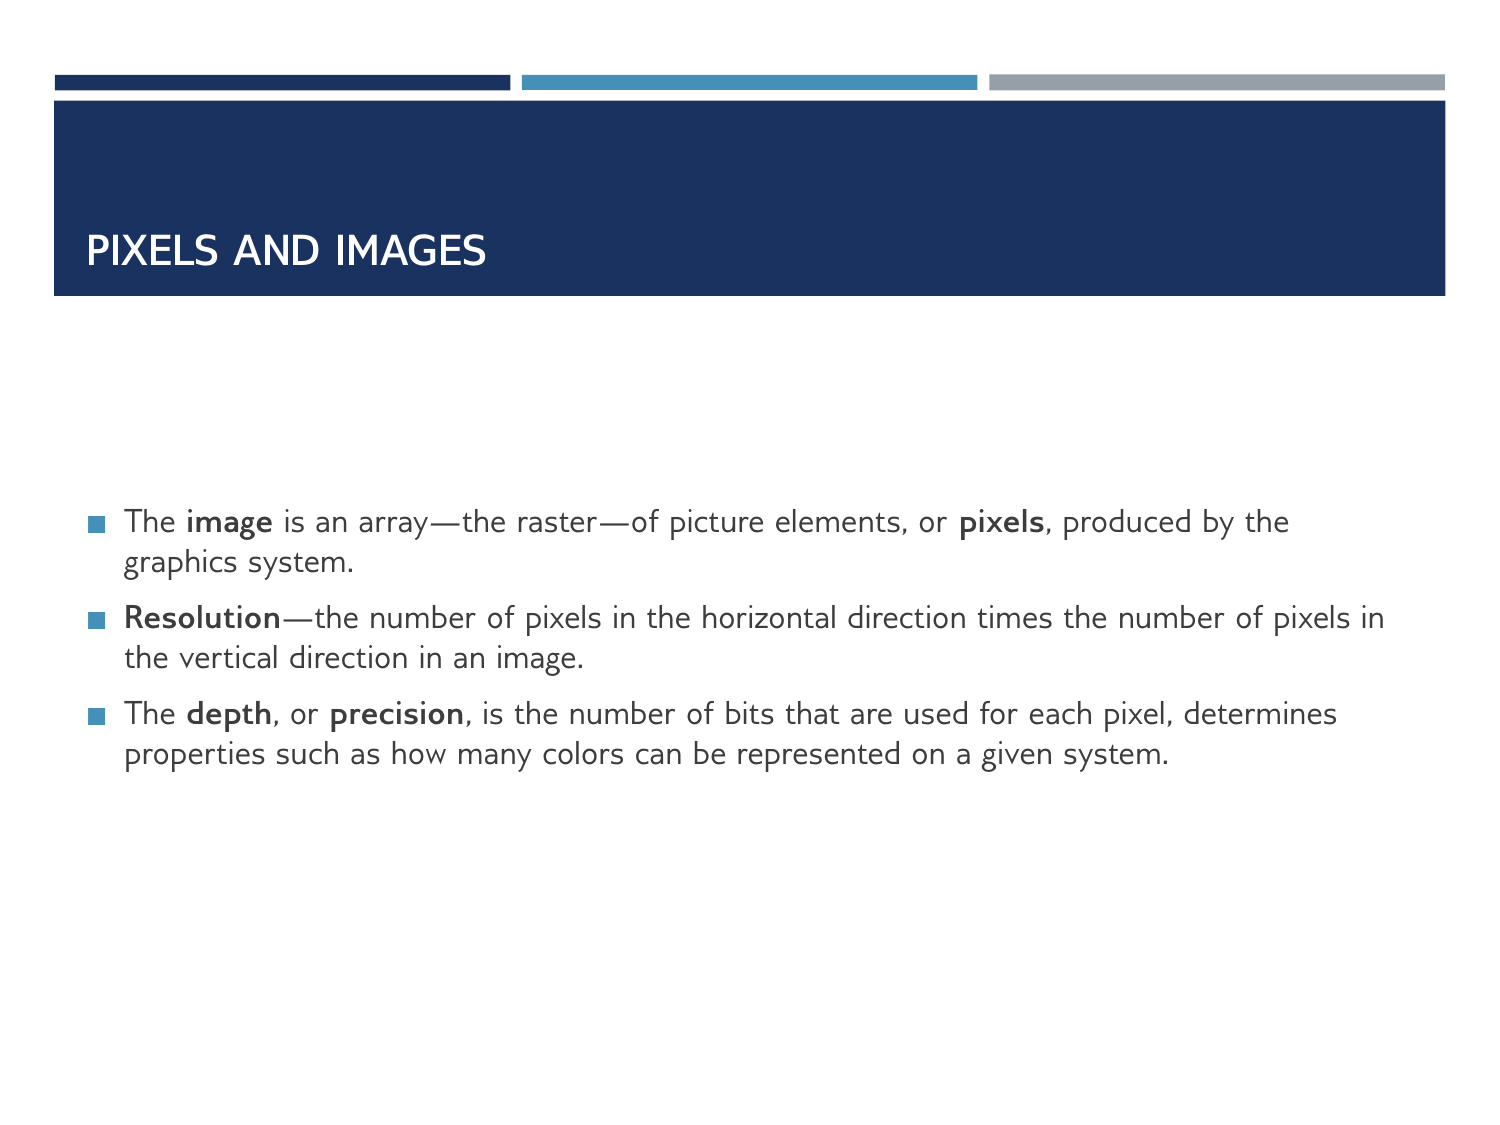

# PIXELS AND IMAGES
The image is an array—the raster—of picture elements, or pixels, produced by the graphics system.
Resolution—the number of pixels in the horizontal direction times the number of pixels in the vertical direction in an image.
The depth, or precision, is the number of bits that are used for each pixel, determines properties such as how many colors can be represented on a given system.